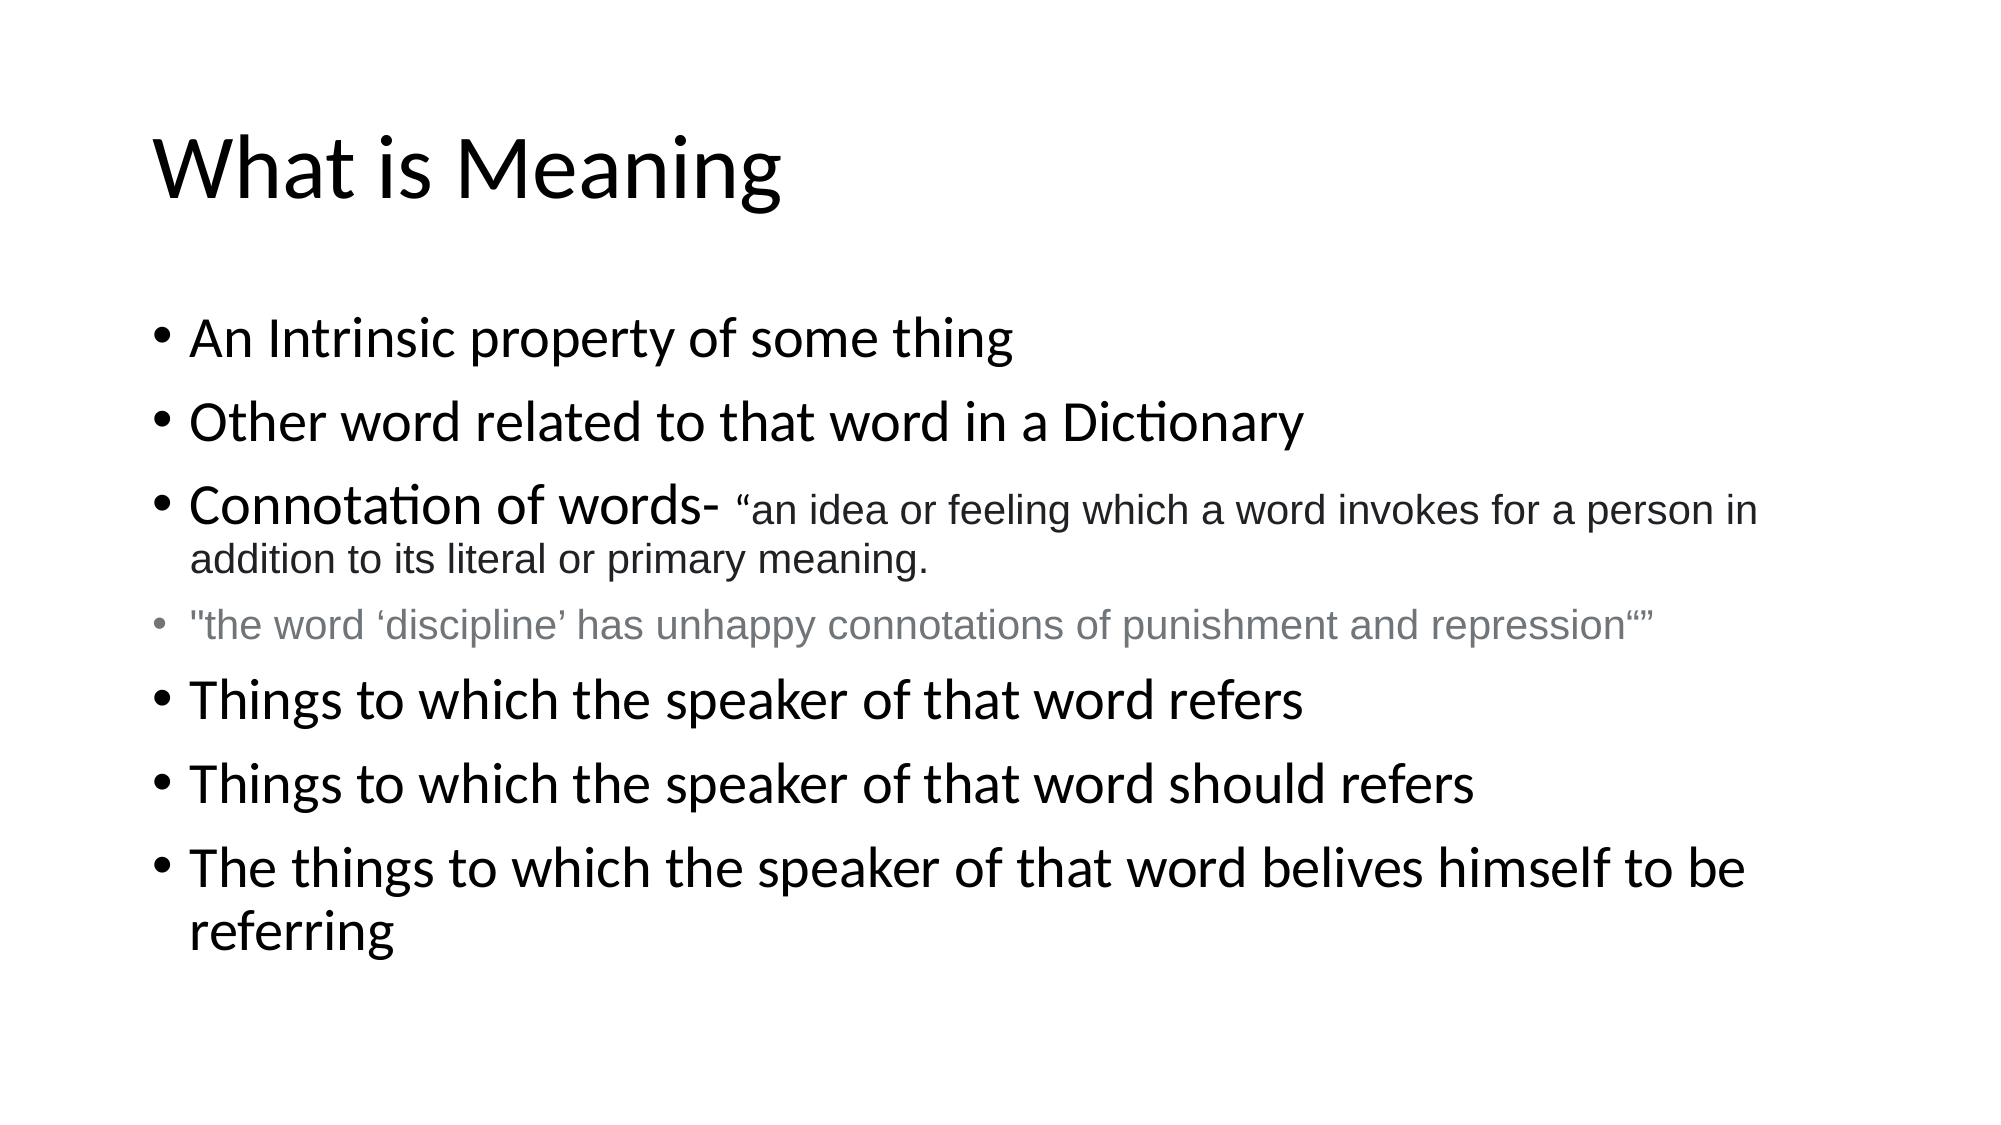

# What is Meaning
An Intrinsic property of some thing
Other word related to that word in a Dictionary
Connotation of words- “an idea or feeling which a word invokes for a person in addition to its literal or primary meaning.
"the word ‘discipline’ has unhappy connotations of punishment and repression“”
Things to which the speaker of that word refers
Things to which the speaker of that word should refers
The things to which the speaker of that word belives himself to be referring